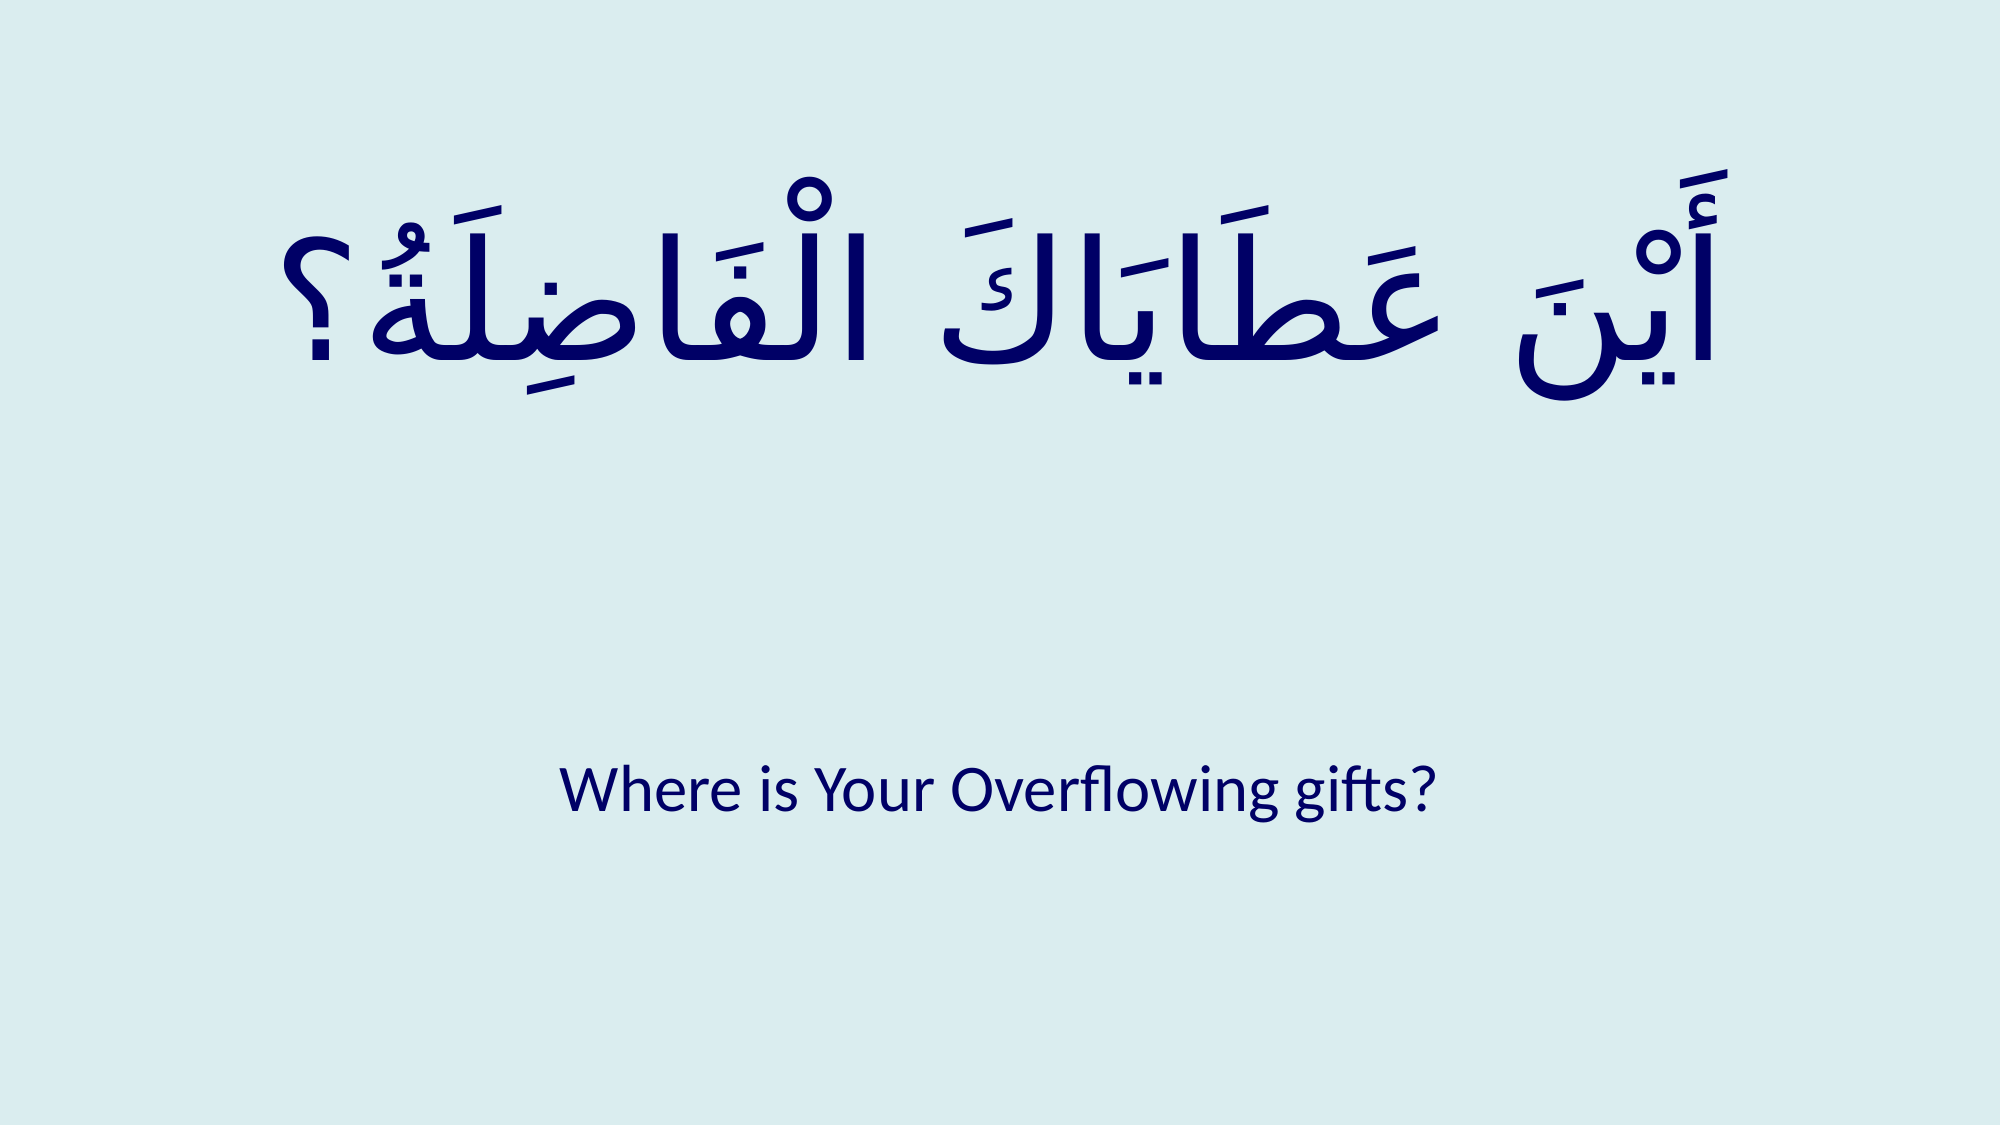

# أَيْنَ عَطَايَاكَ الْفَاضِلَةُ؟
Where is Your Overflowing gifts?